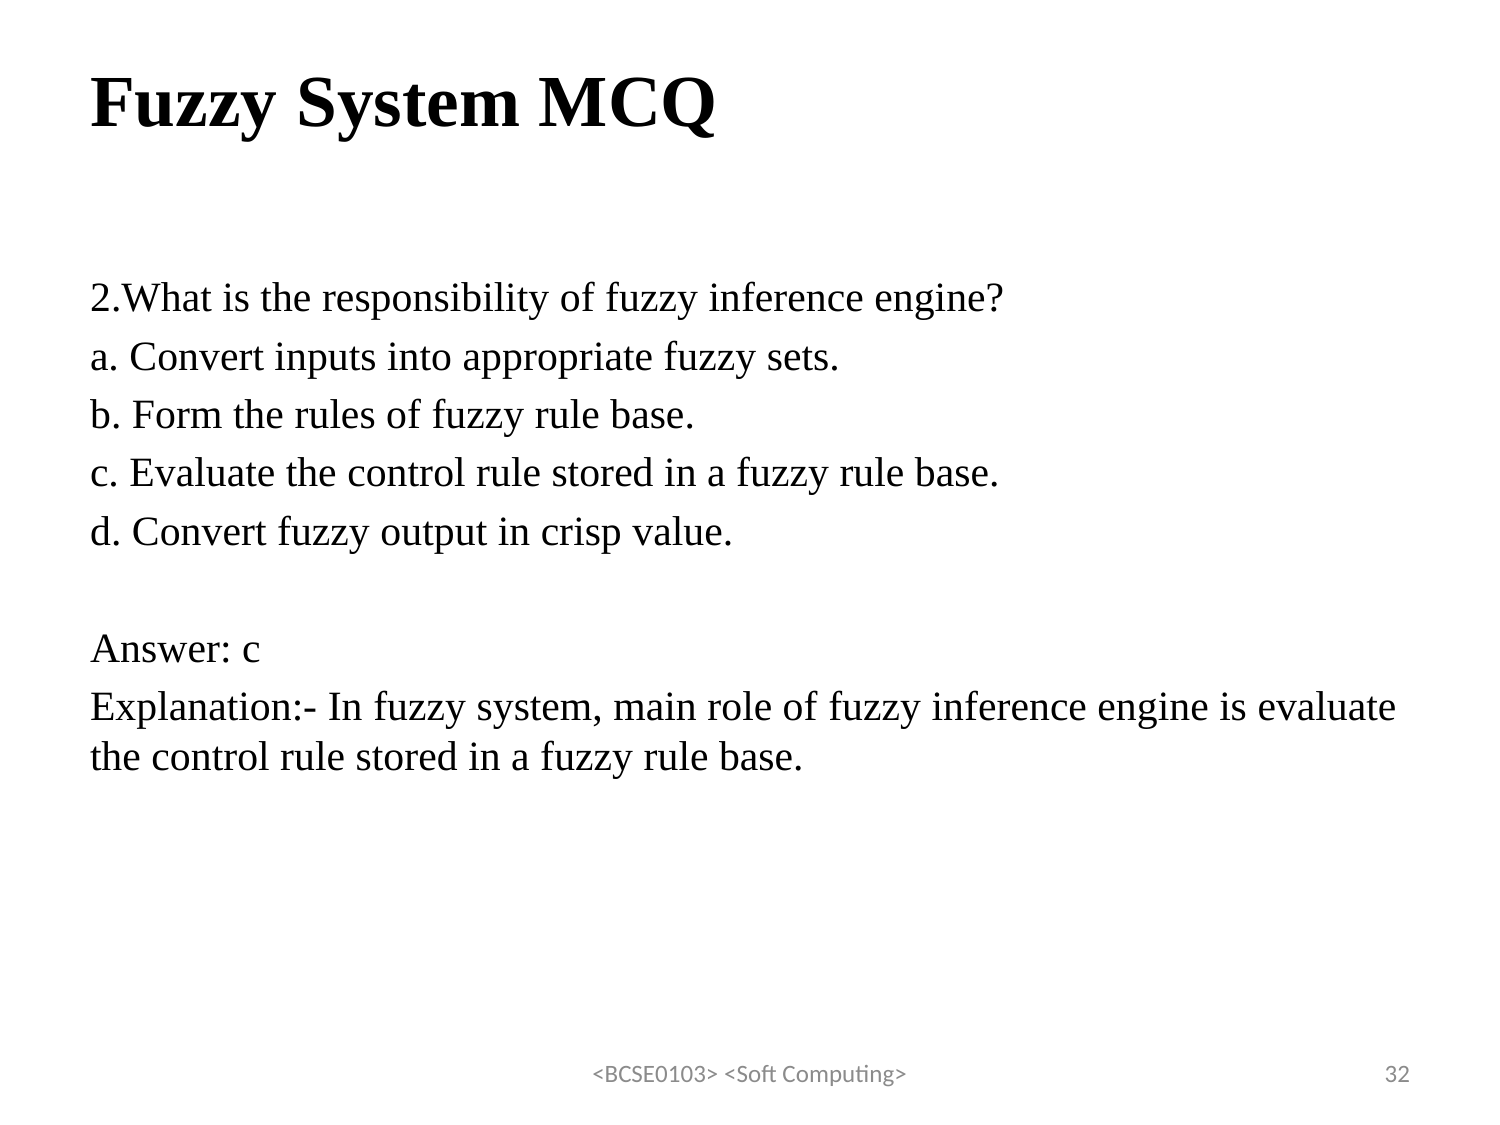

# Fuzzy System MCQ
2.What is the responsibility of fuzzy inference engine?
a. Convert inputs into appropriate fuzzy sets.
b. Form the rules of fuzzy rule base.
c. Evaluate the control rule stored in a fuzzy rule base.
d. Convert fuzzy output in crisp value.

Answer: c
Explanation:- In fuzzy system, main role of fuzzy inference engine is evaluate the control rule stored in a fuzzy rule base.

<BCSE0103> <Soft Computing>
32